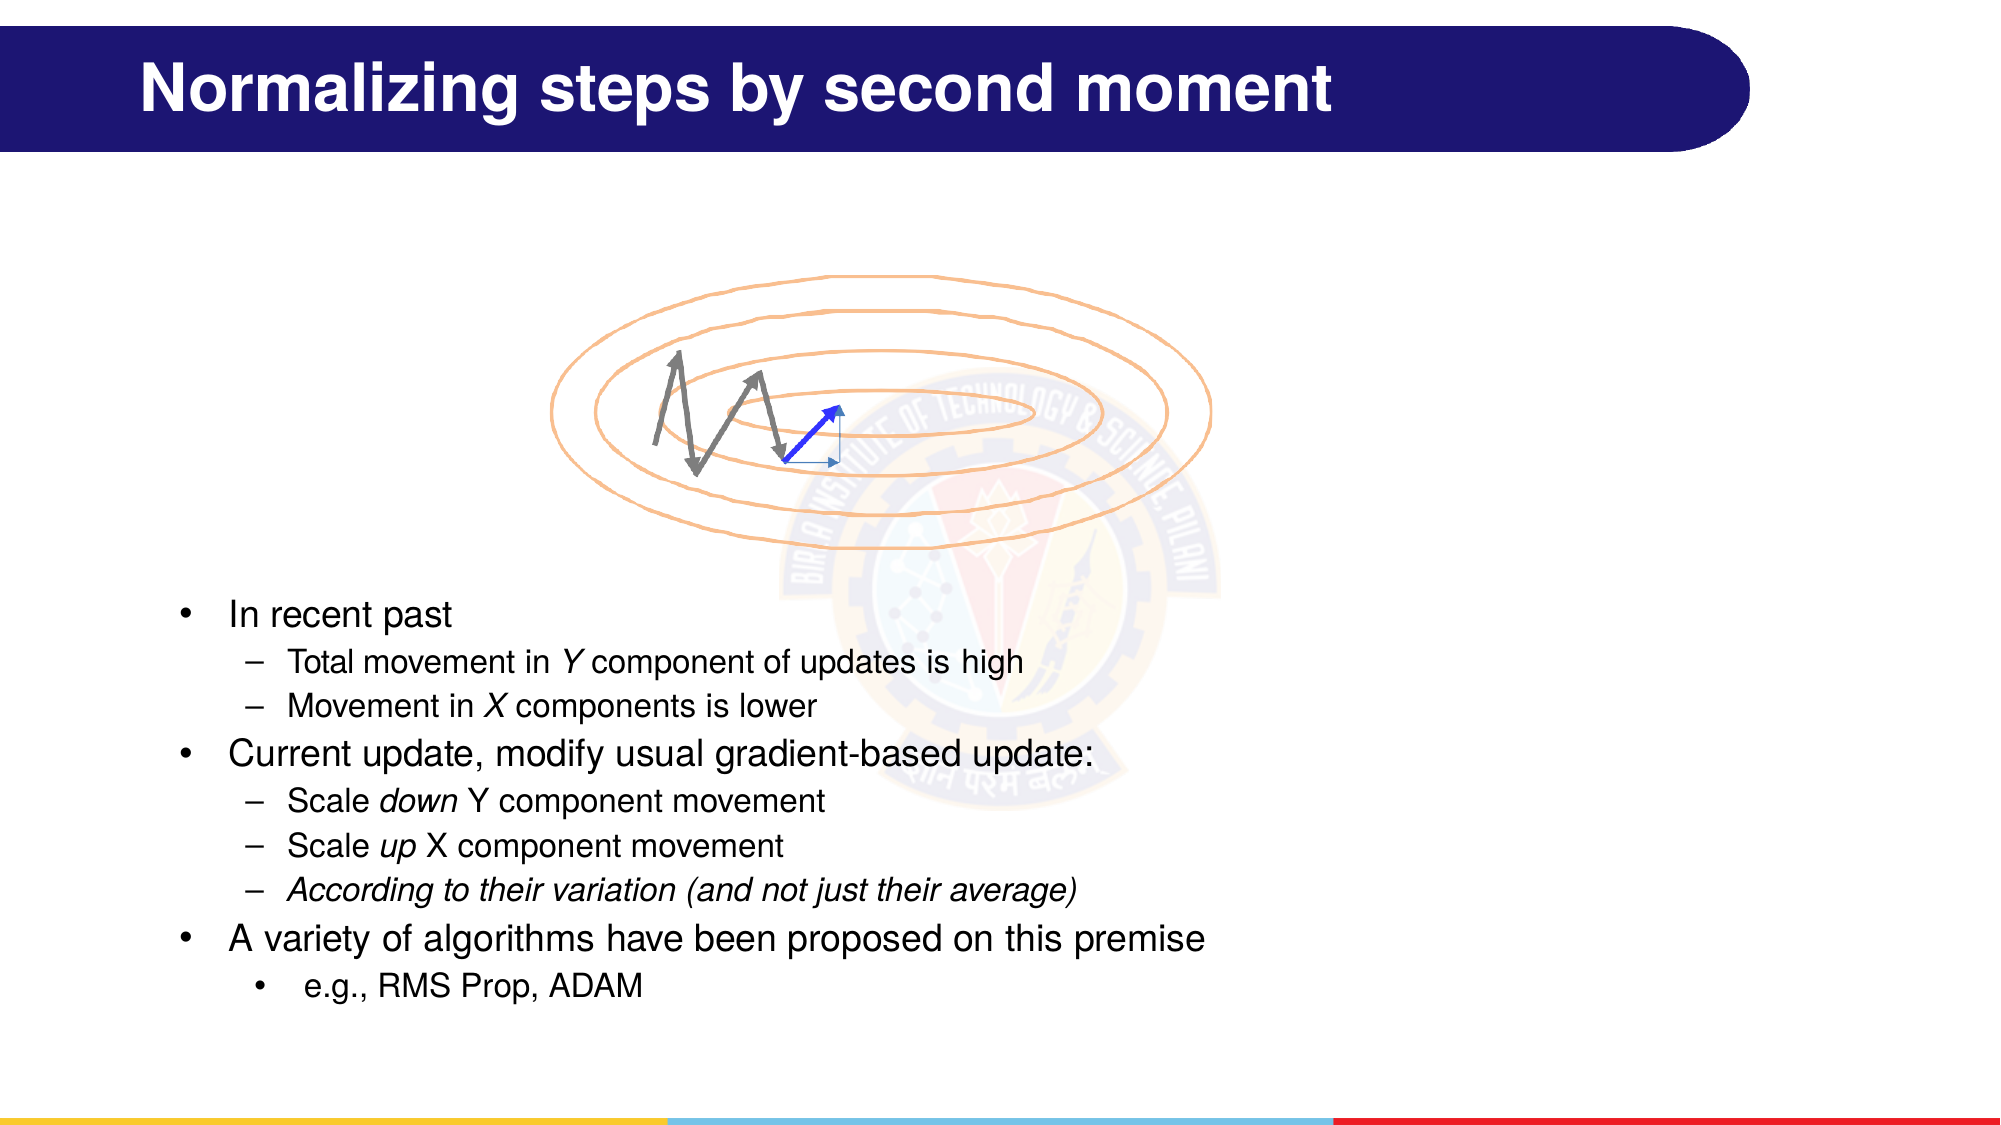

# Normalizing steps by second moment

In recent past
Total movement in Y component of updates is high
Movement in X components is lower
Current update, modify usual gradient-based update:
Scale down Y component movement
Scale up X component movement
According to their variation (and not just their average)
A variety of algorithms have been proposed on this premise
e.g., RMS Prop, ADAM